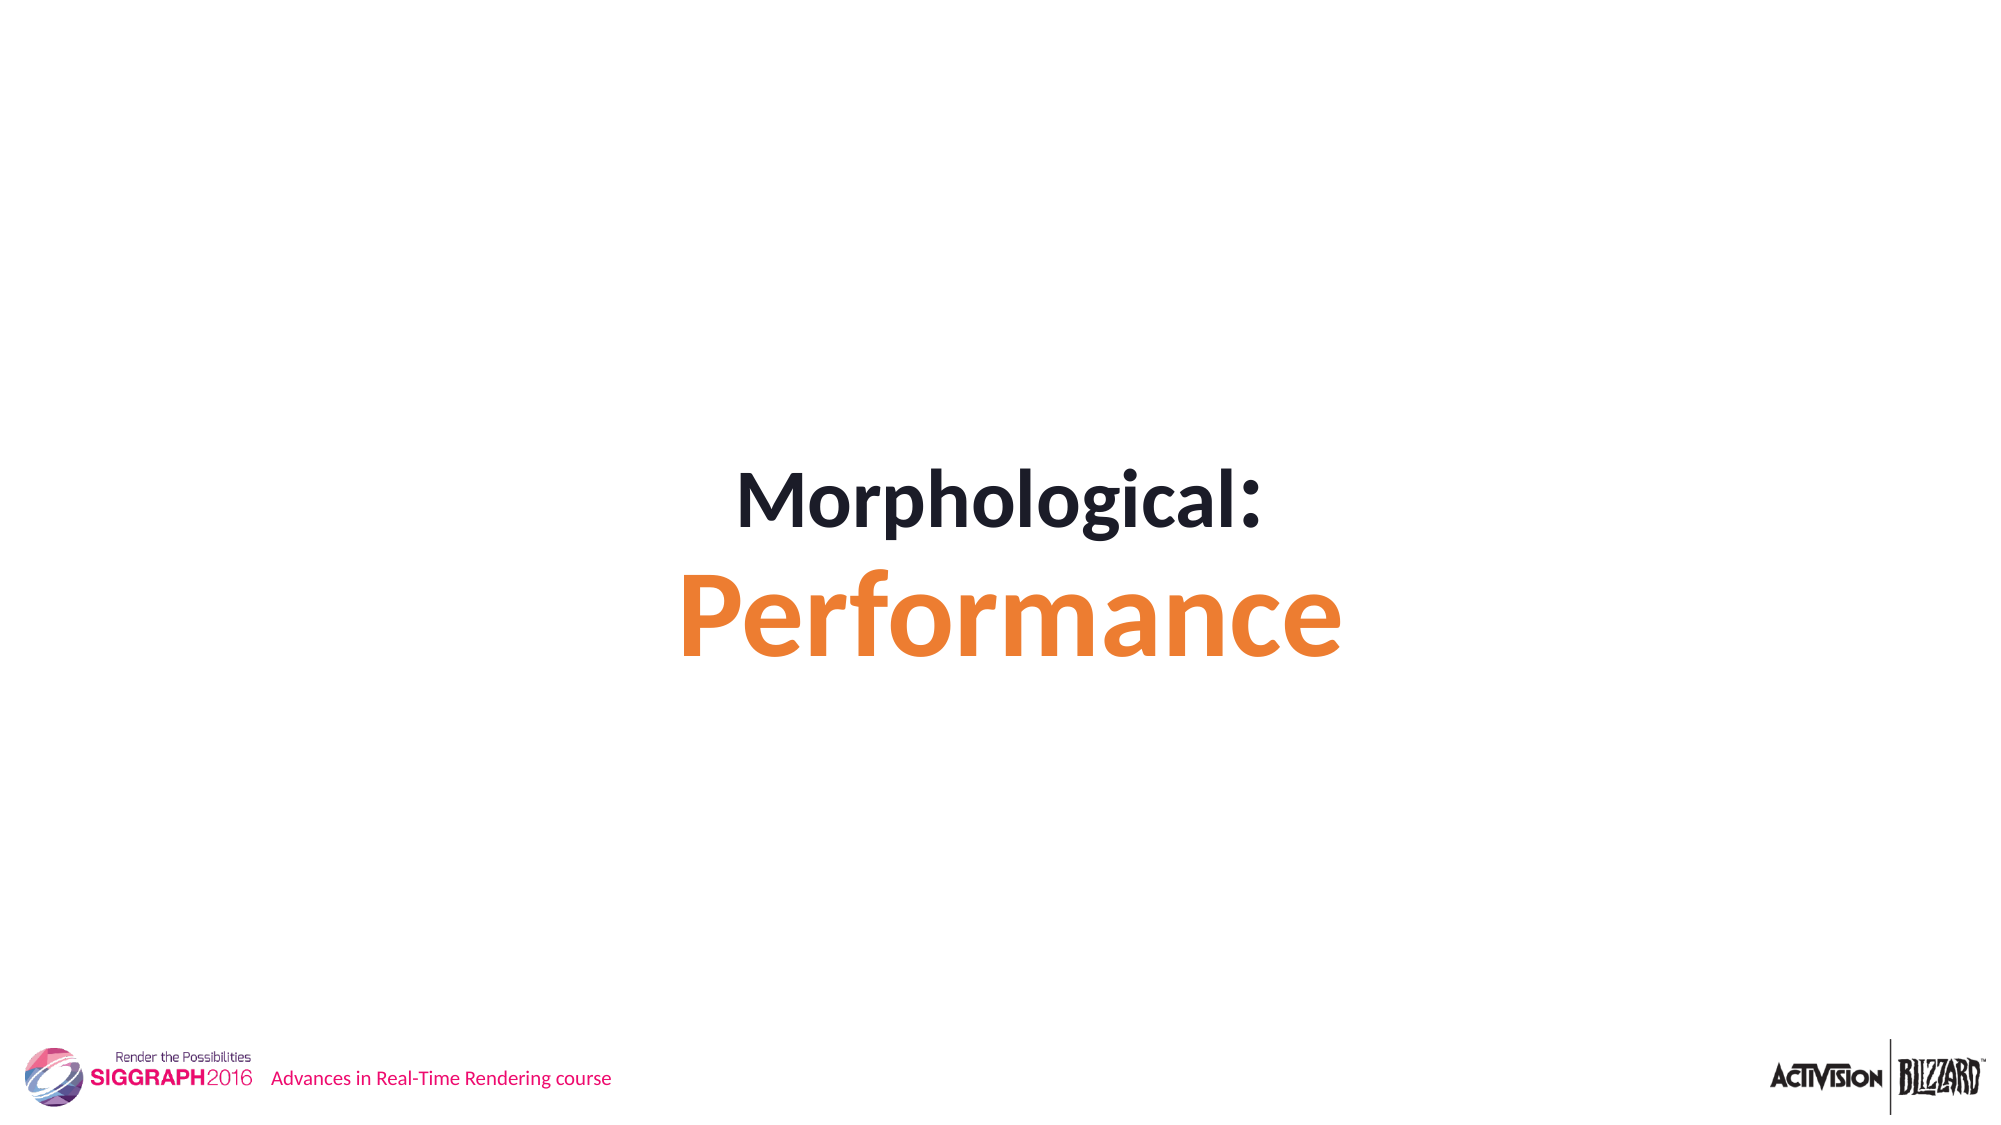

# Morphological: Performance
Advances in Real-Time Rendering course